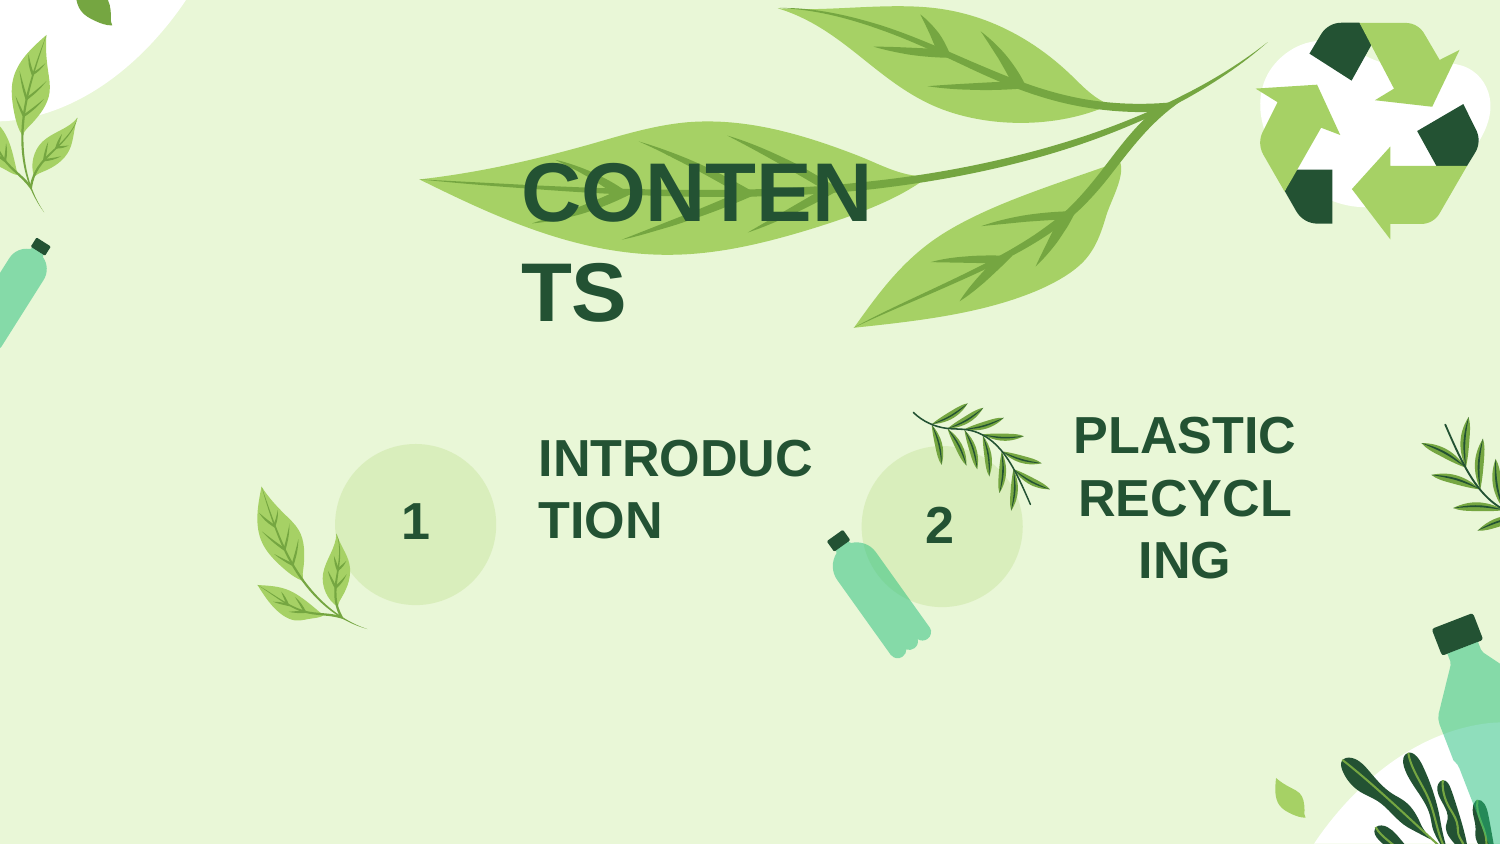

# CONTENTS

PLASTIC
RECYCLING
INTRODUCTION

1
2